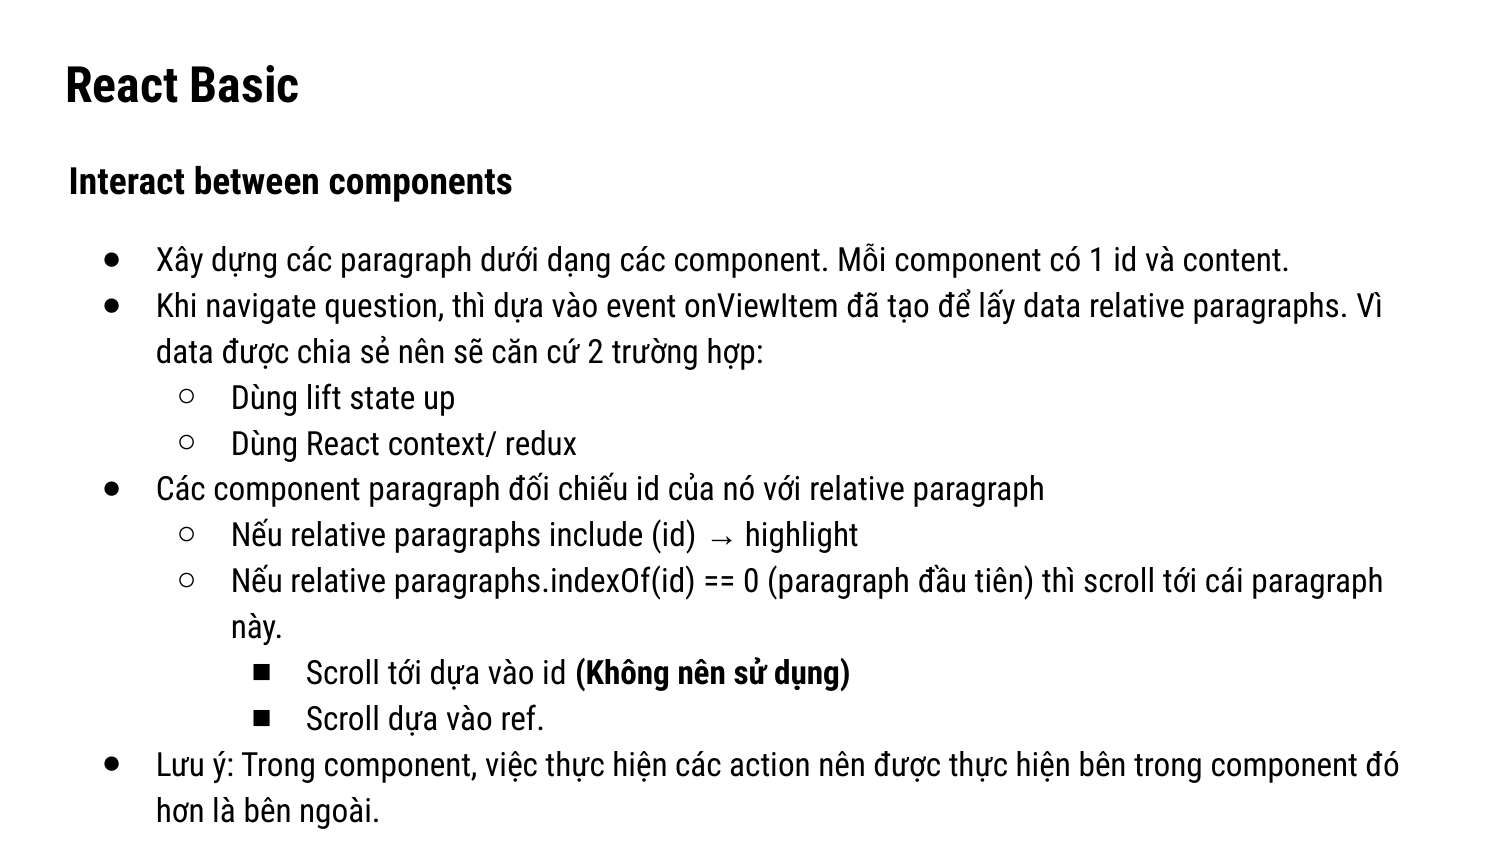

# React Basic
Interact between components
Xây dựng các paragraph dưới dạng các component. Mỗi component có 1 id và content.
Khi navigate question, thì dựa vào event onViewItem đã tạo để lấy data relative paragraphs. Vì data được chia sẻ nên sẽ căn cứ 2 trường hợp:
Dùng lift state up
Dùng React context/ redux
Các component paragraph đối chiếu id của nó với relative paragraph
Nếu relative paragraphs include (id) → highlight
Nếu relative paragraphs.indexOf(id) == 0 (paragraph đầu tiên) thì scroll tới cái paragraph này.
Scroll tới dựa vào id (Không nên sử dụng)
Scroll dựa vào ref.
Lưu ý: Trong component, việc thực hiện các action nên được thực hiện bên trong component đó hơn là bên ngoài.